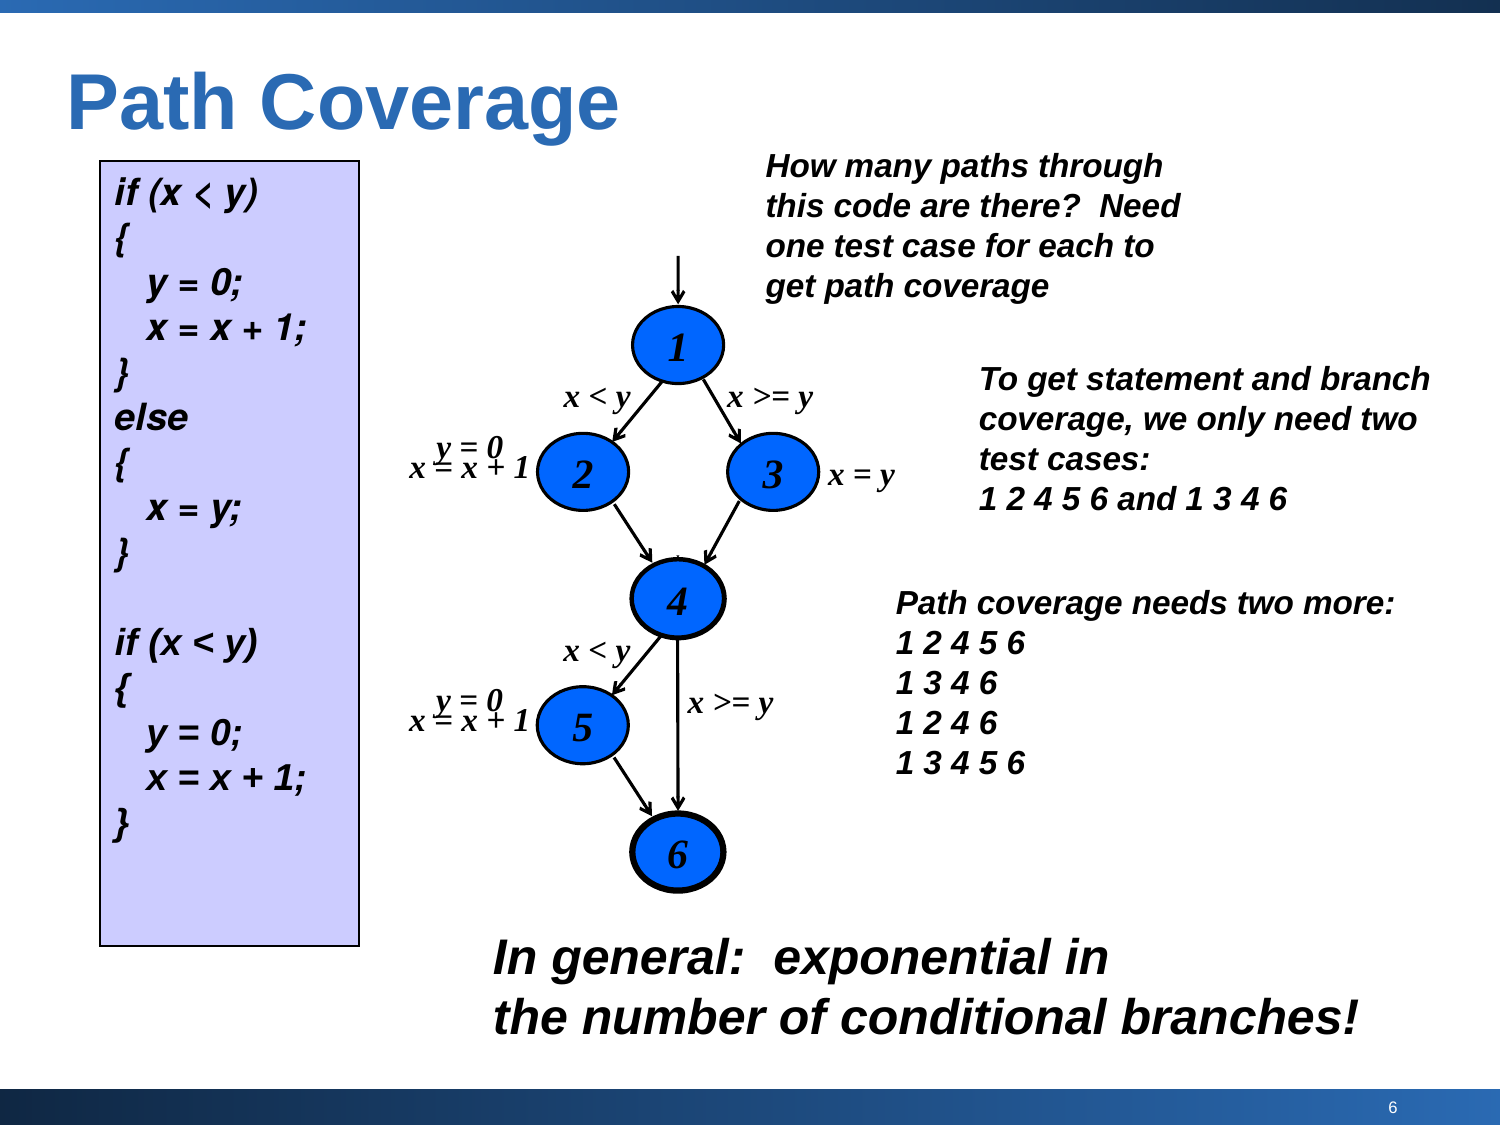

# Path Coverage
How many paths through
this code are there?  Need
one test case for each to
get path coverage
if (x < y)
{
   y = 0;
   x = x + 1;
}
else
{
   x = y;
}

if (x < y)
{
   y = 0;
   x = x + 1;
}

1

2

3

4
x < y
x >= y
y = 0
x = x + 1
x = y
To get statement and branch
coverage, we only need two
test cases:
1 2 4 5 6 and 1 3 4 6

4
x < y

x >= y

5
y = 0
x = x + 1

6
Path coverage needs two more:
1 2 4 5 6
1 3 4 6
1 2 4 6
1 3 4 5 6
In general:  exponential in
the number of conditional branches!